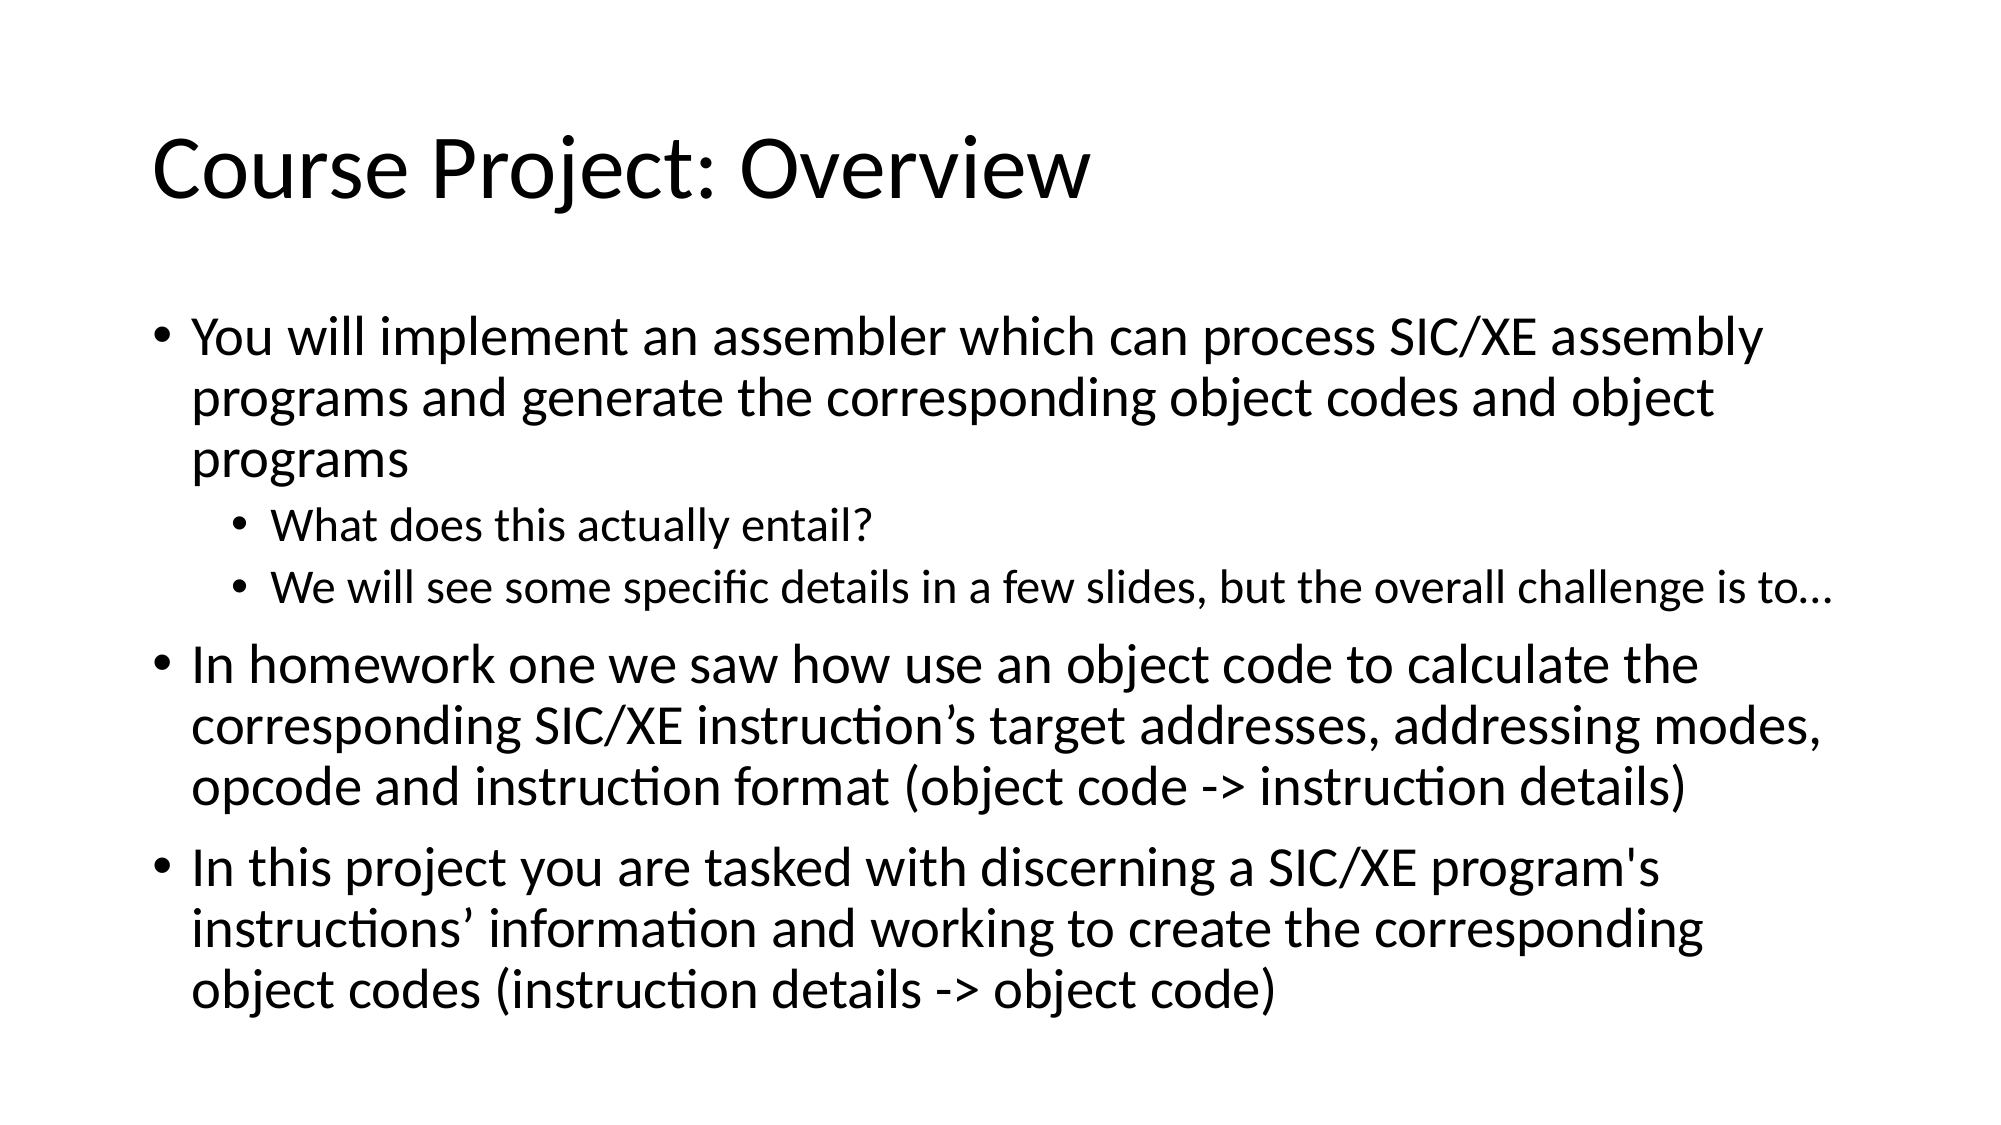

# Course Project: Overview
You will implement an assembler which can process SIC/XE assembly programs and generate the corresponding object codes and object programs
What does this actually entail?
We will see some specific details in a few slides, but the overall challenge is to…
In homework one we saw how use an object code to calculate the corresponding SIC/XE instruction’s target addresses, addressing modes, opcode and instruction format (object code -> instruction details)
In this project you are tasked with discerning a SIC/XE program's instructions’ information and working to create the corresponding object codes (instruction details -> object code)